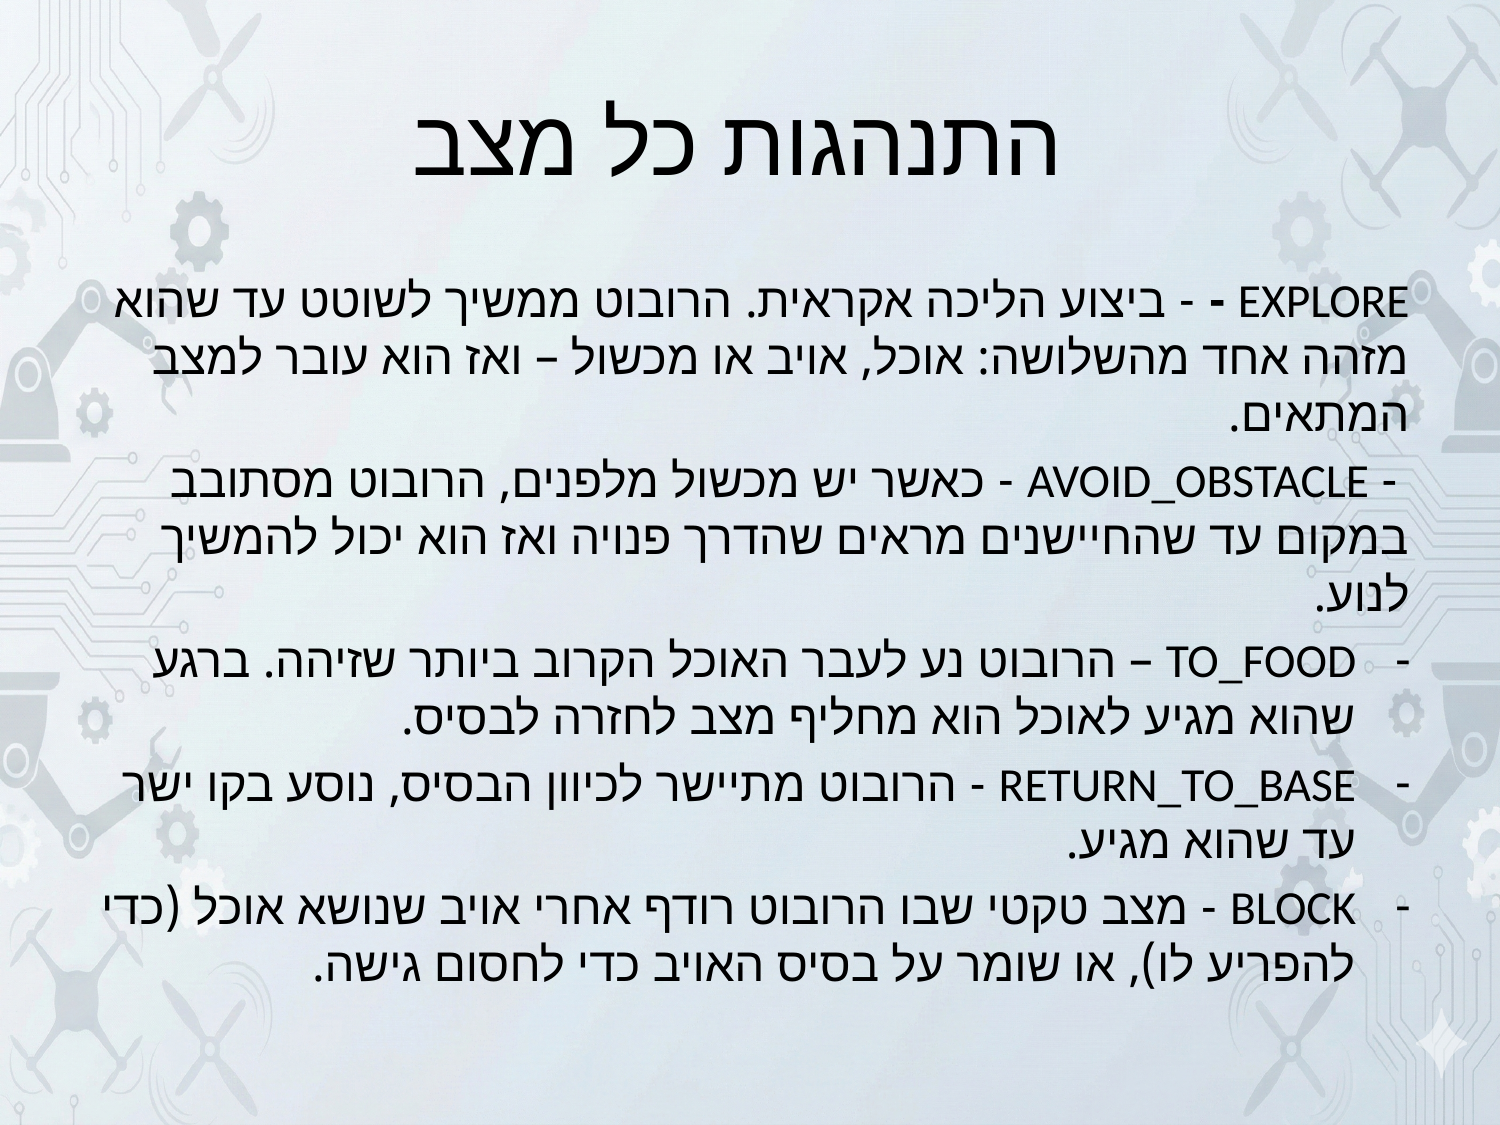

# התנהגות כל מצב
EXPLORE - - ביצוע הליכה אקראית. הרובוט ממשיך לשוטט עד שהוא מזהה אחד מהשלושה: אוכל, אויב או מכשול – ואז הוא עובר למצב המתאים.
 - AVOID_OBSTACLE - כאשר יש מכשול מלפנים, הרובוט מסתובב במקום עד שהחיישנים מראים שהדרך פנויה ואז הוא יכול להמשיך לנוע.
TO_FOOD – הרובוט נע לעבר האוכל הקרוב ביותר שזיהה. ברגע שהוא מגיע לאוכל הוא מחליף מצב לחזרה לבסיס.
RETURN_TO_BASE - הרובוט מתיישר לכיוון הבסיס, נוסע בקו ישר עד שהוא מגיע.
BLOCK - מצב טקטי שבו הרובוט רודף אחרי אויב שנושא אוכל (כדי להפריע לו), או שומר על בסיס האויב כדי לחסום גישה.